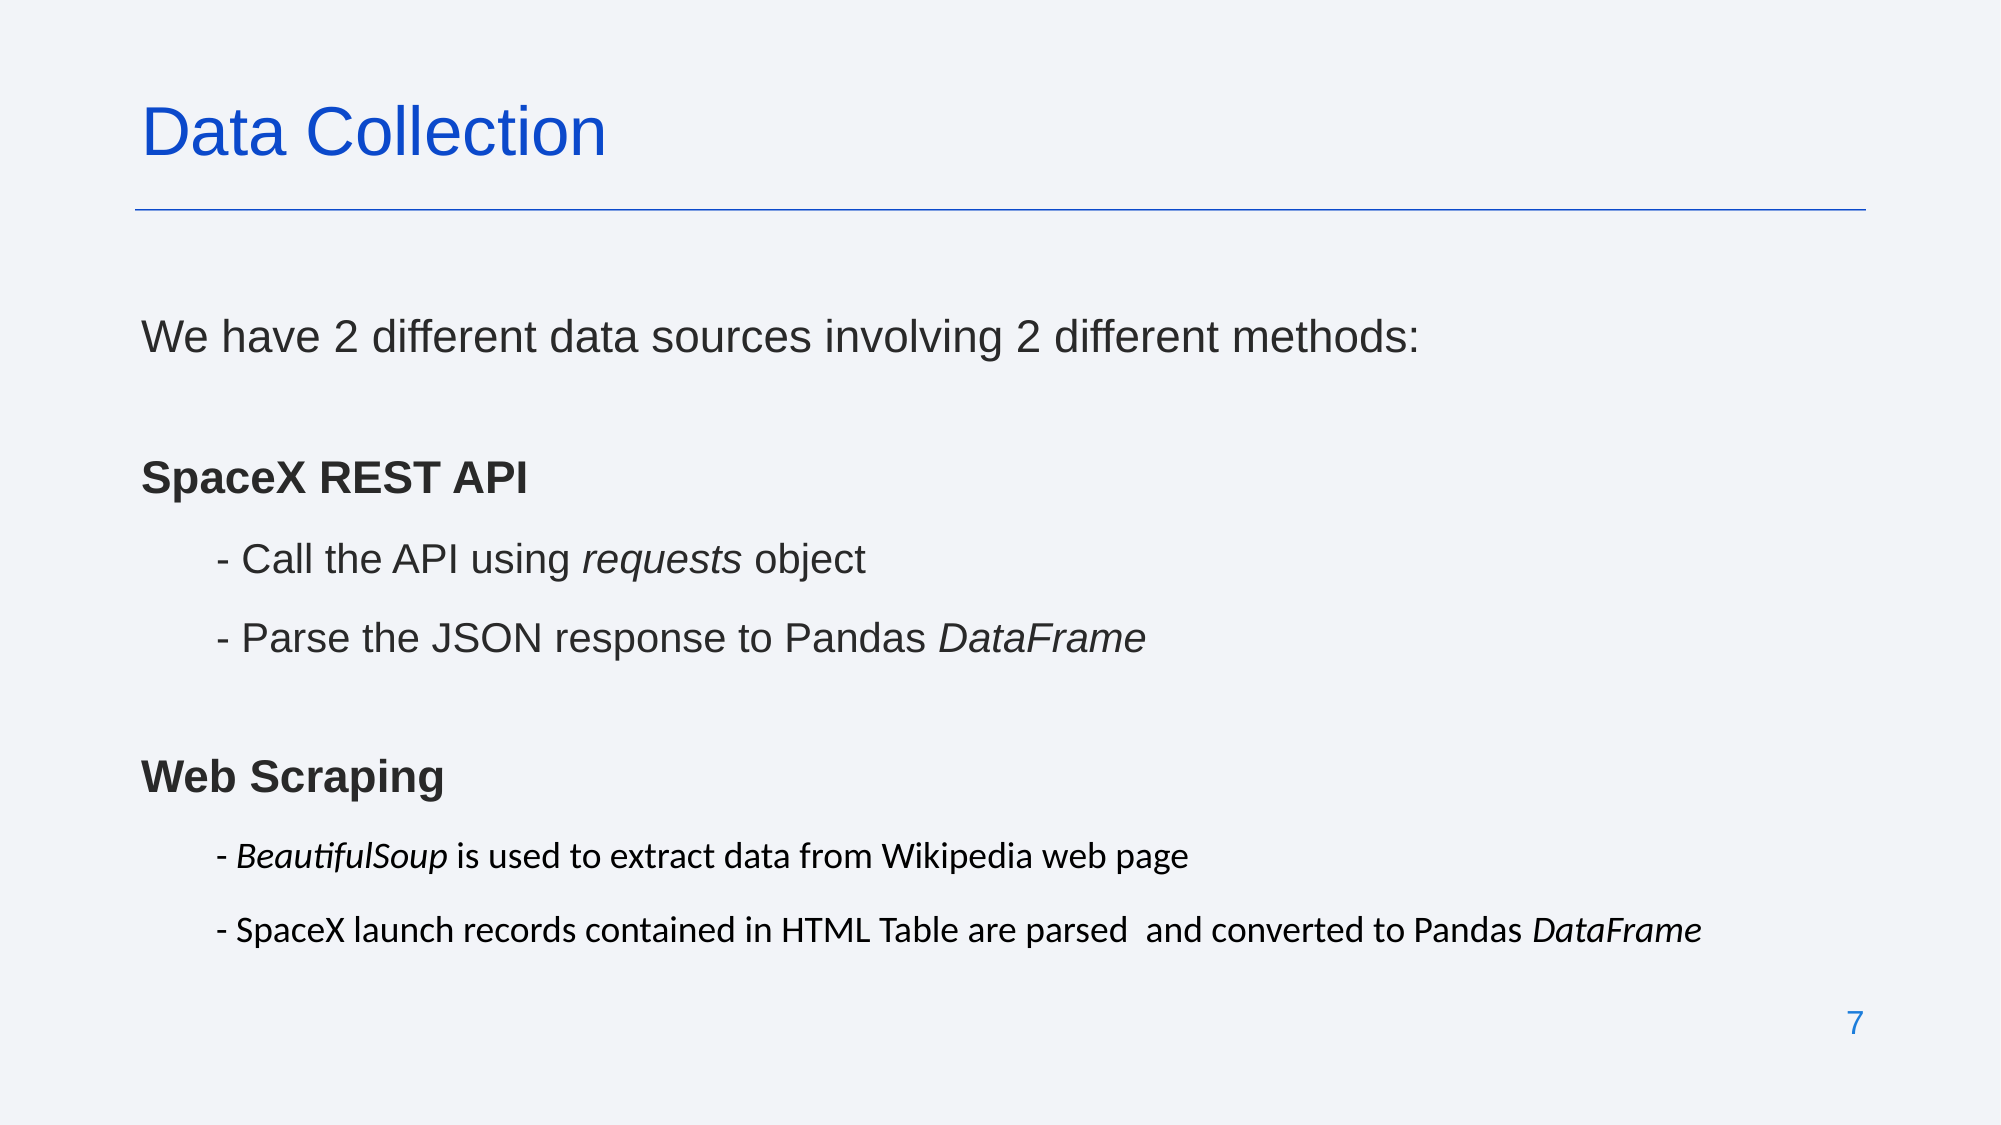

Data Collection
We have 2 different data sources involving 2 different methods:

SpaceX REST API
- Call the API using requests object
- Parse the JSON response to Pandas DataFrame

Web Scraping
- BeautifulSoup is used to extract data from Wikipedia web page
- SpaceX launch records contained in HTML Table are parsed  and converted to Pandas DataFrame
7